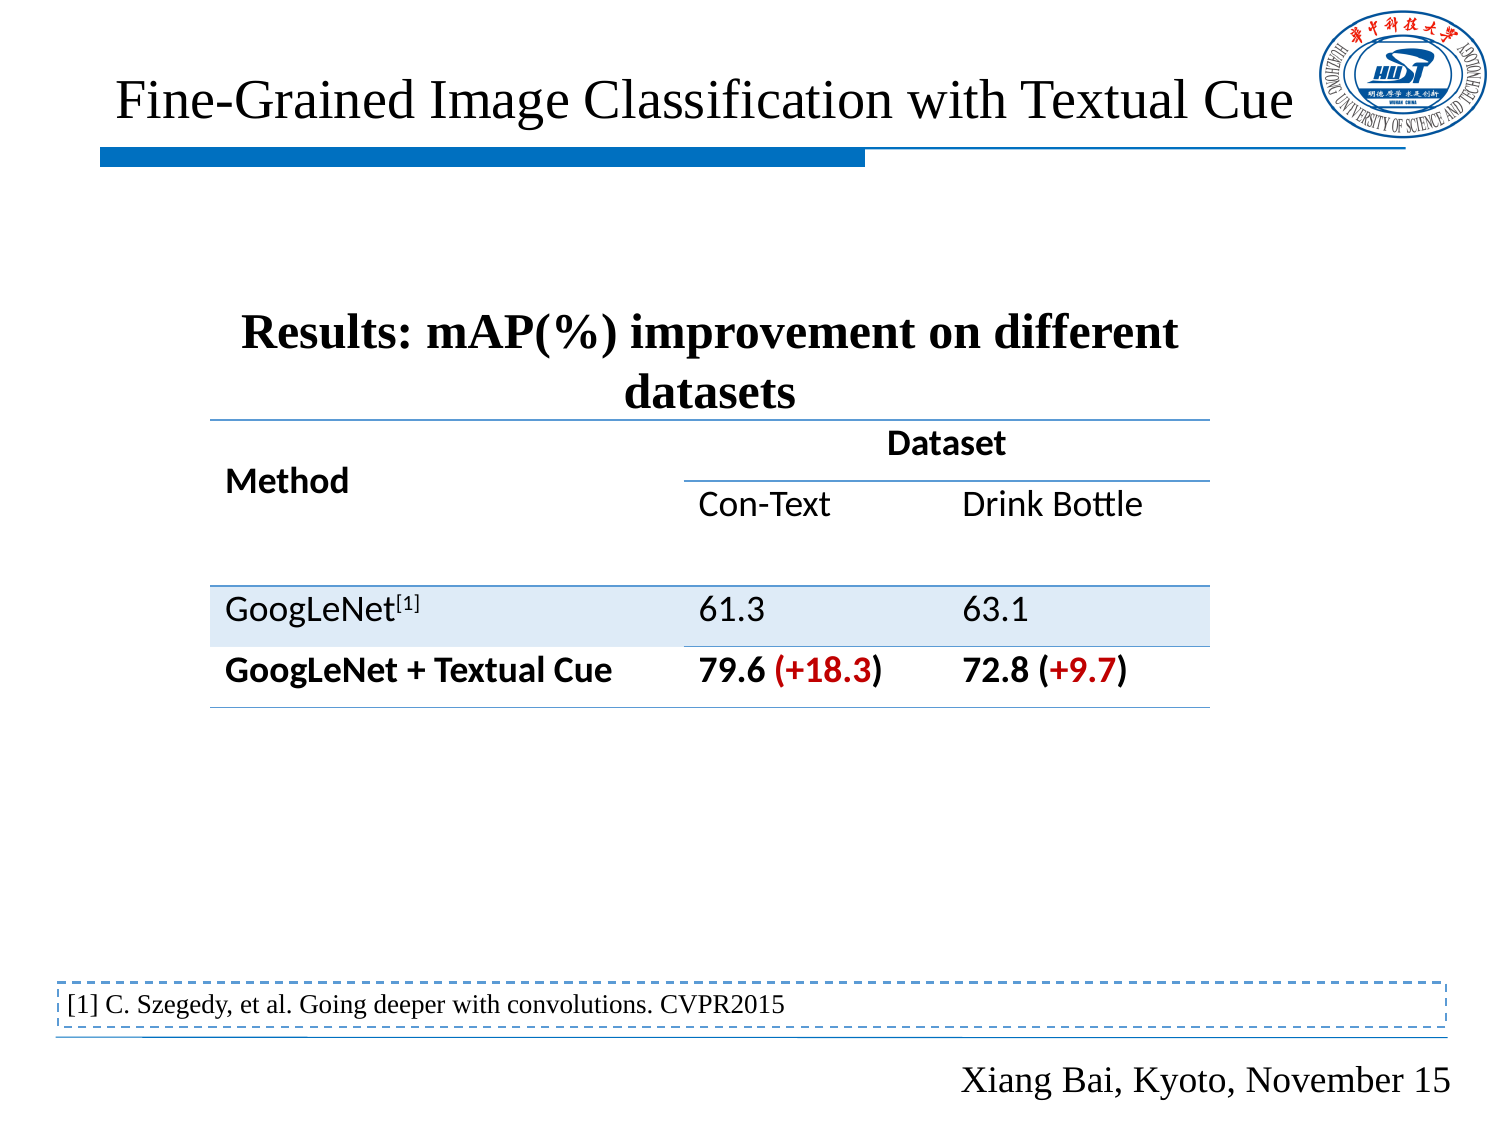

# Fine-Grained Image Classification with Textual Cue
Results: mAP(%) improvement on different datasets
| Method | Dataset |  |
| --- | --- | --- |
|  | Con-Text | Drink Bottle |
| GoogLeNet[1] | 61.3 | 63.1 |
| GoogLeNet + Textual Cue | 79.6 (+18.3) | 72.8 (+9.7) |

[1] C. Szegedy, et al. Going deeper with convolutions. CVPR2015